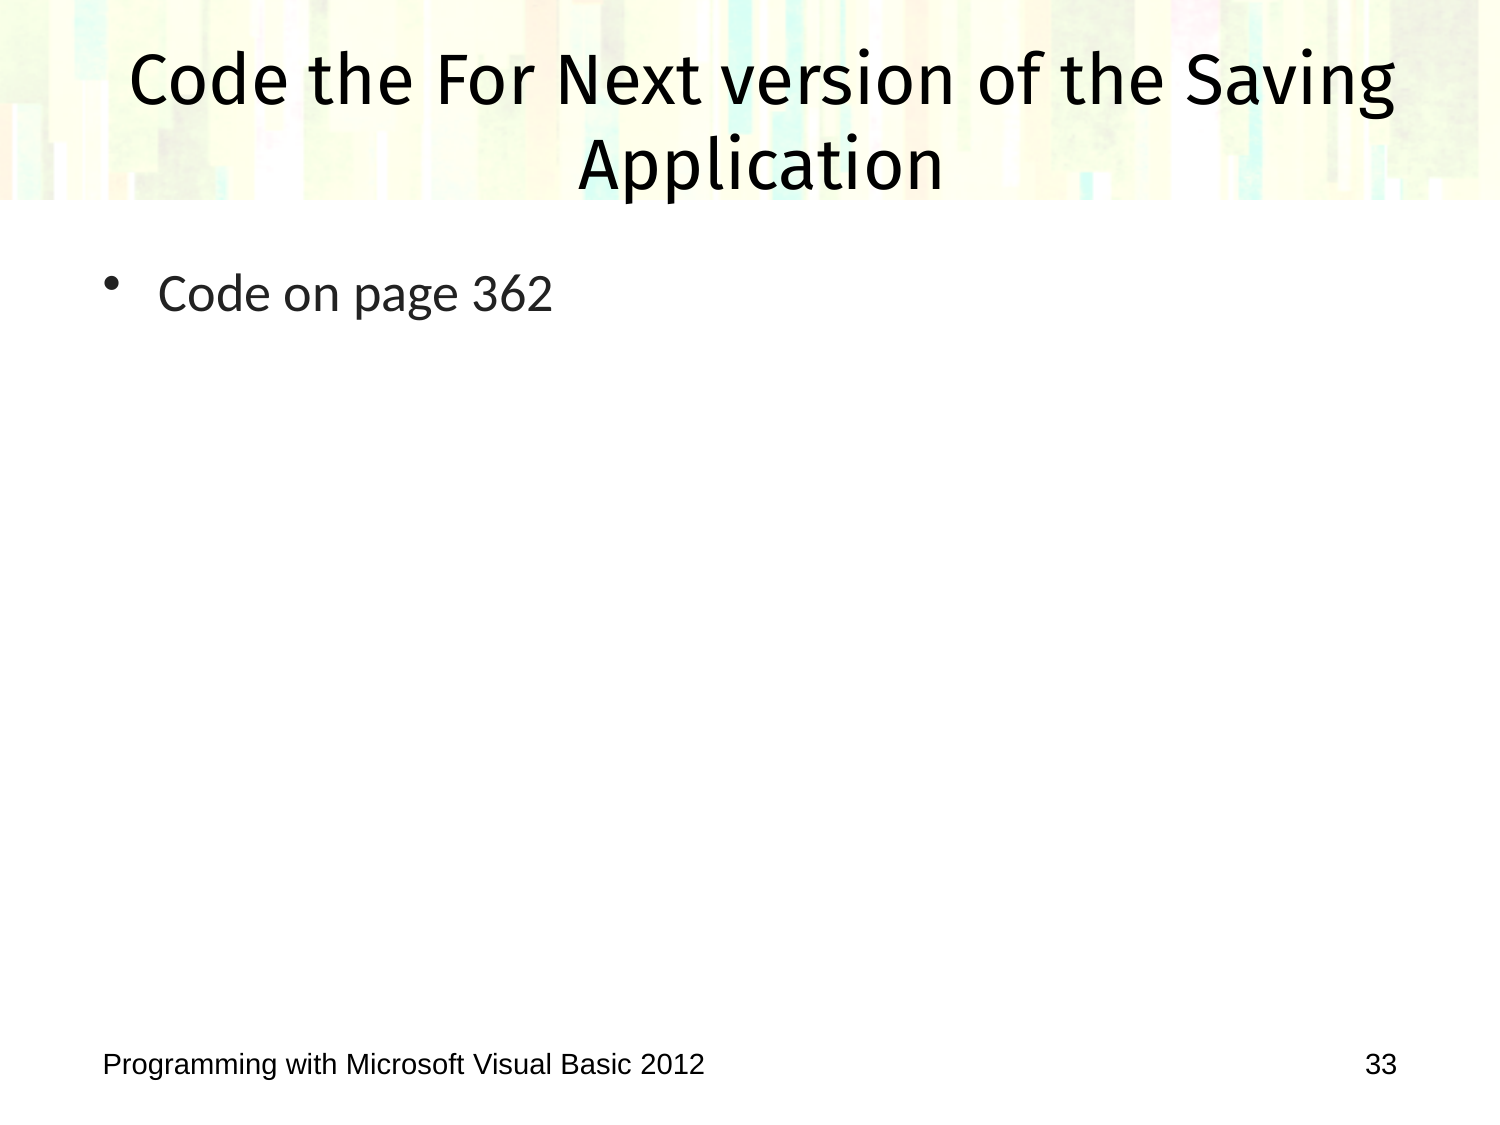

# Code the For Next version of the Saving Application
Code on page 362
Programming with Microsoft Visual Basic 2012
33